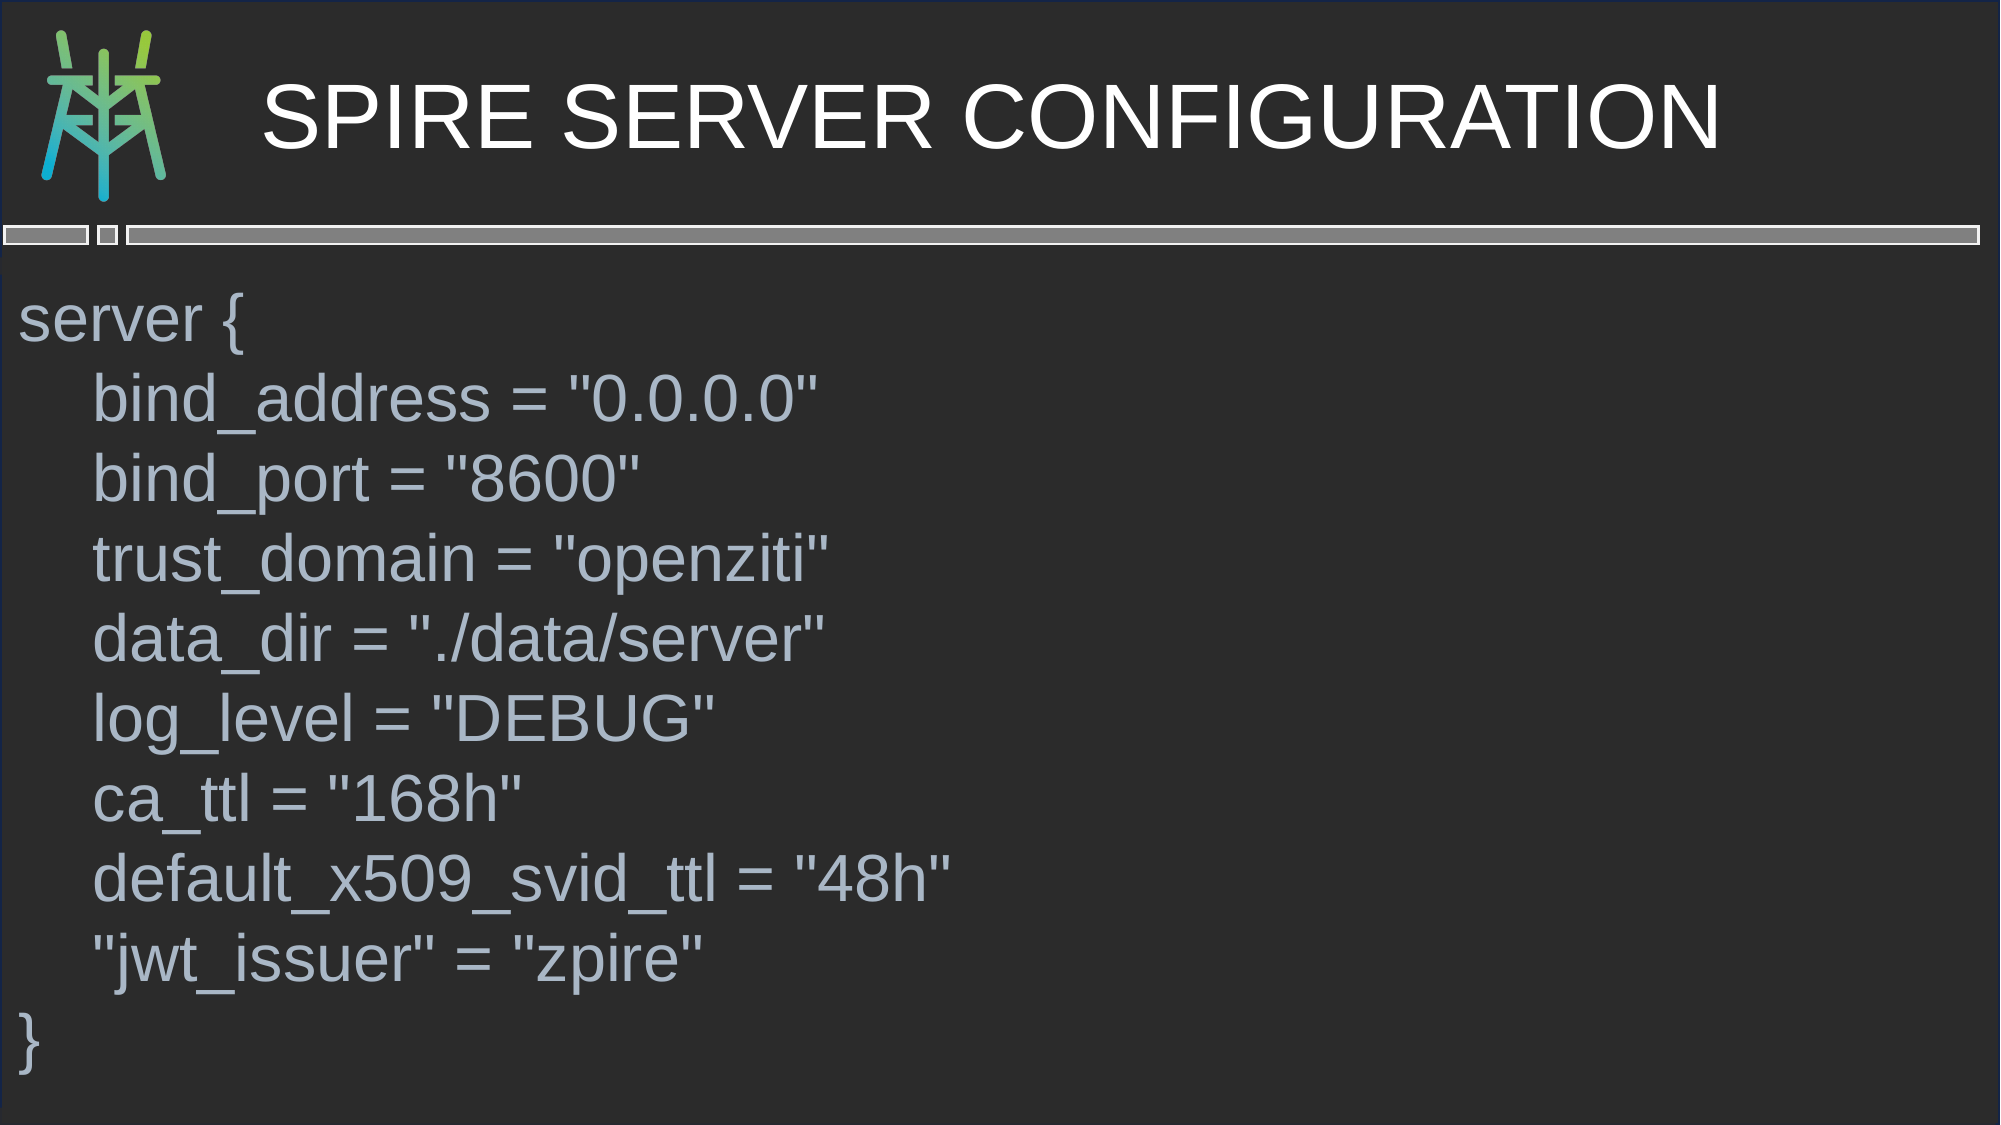

Spire SERVER configuration

server {
    bind_address = "0.0.0.0"
    bind_port = "8600"
    trust_domain = "openziti"
    data_dir = "./data/server"
    log_level = "DEBUG"
    ca_ttl = "168h"
    default_x509_svid_ttl = "48h"
    "jwt_issuer" = "zpire"
}